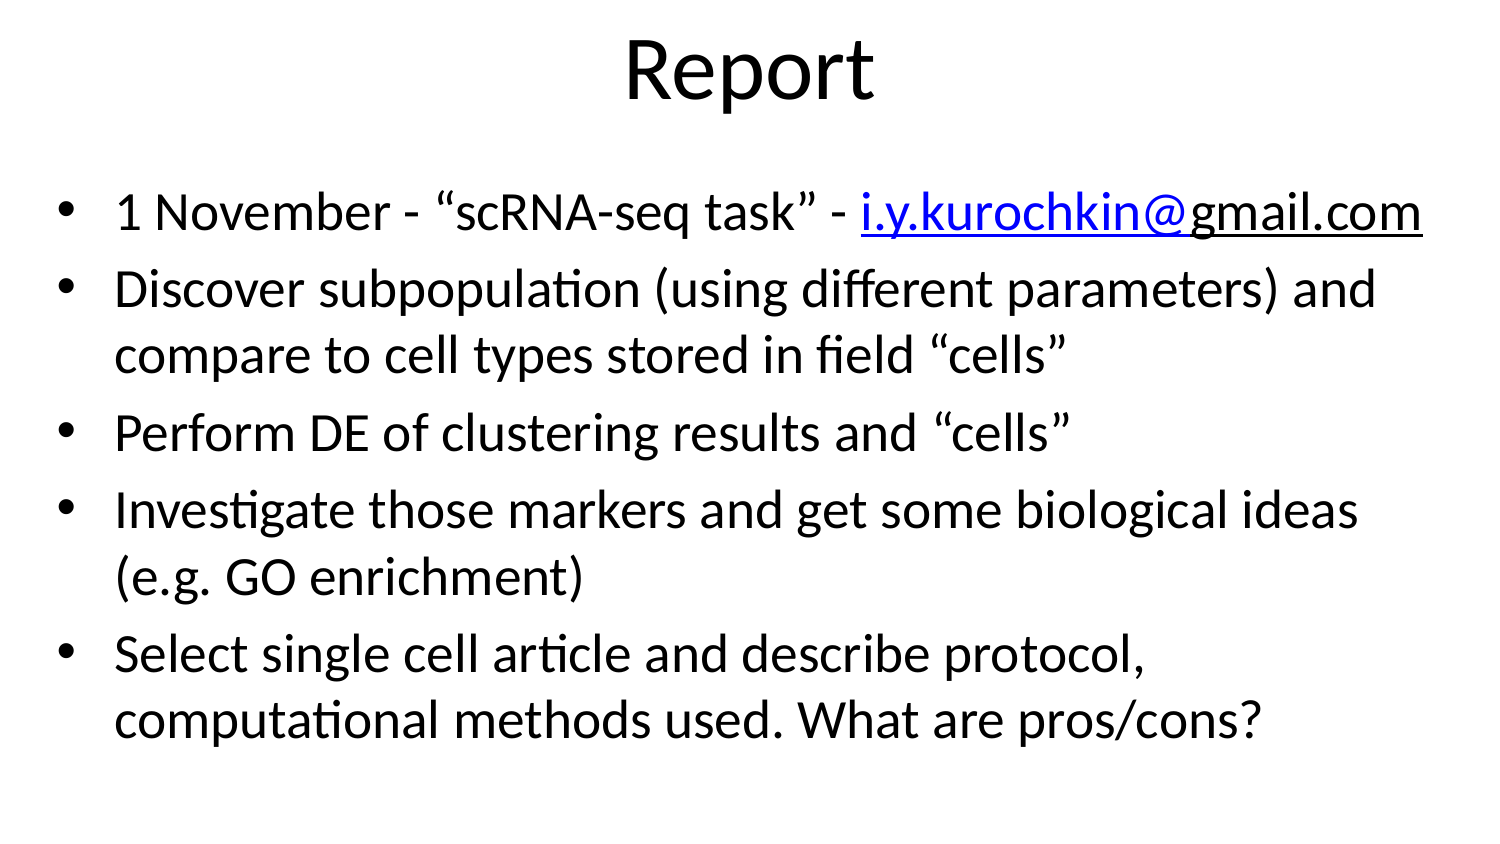

# Report
1 November - “scRNA-seq task” - i.y.kurochkin@gmail.com
Discover subpopulation (using different parameters) and compare to cell types stored in field “cells”
Perform DE of clustering results and “cells”
Investigate those markers and get some biological ideas (e.g. GO enrichment)
Select single cell article and describe protocol, computational methods used. What are pros/cons?